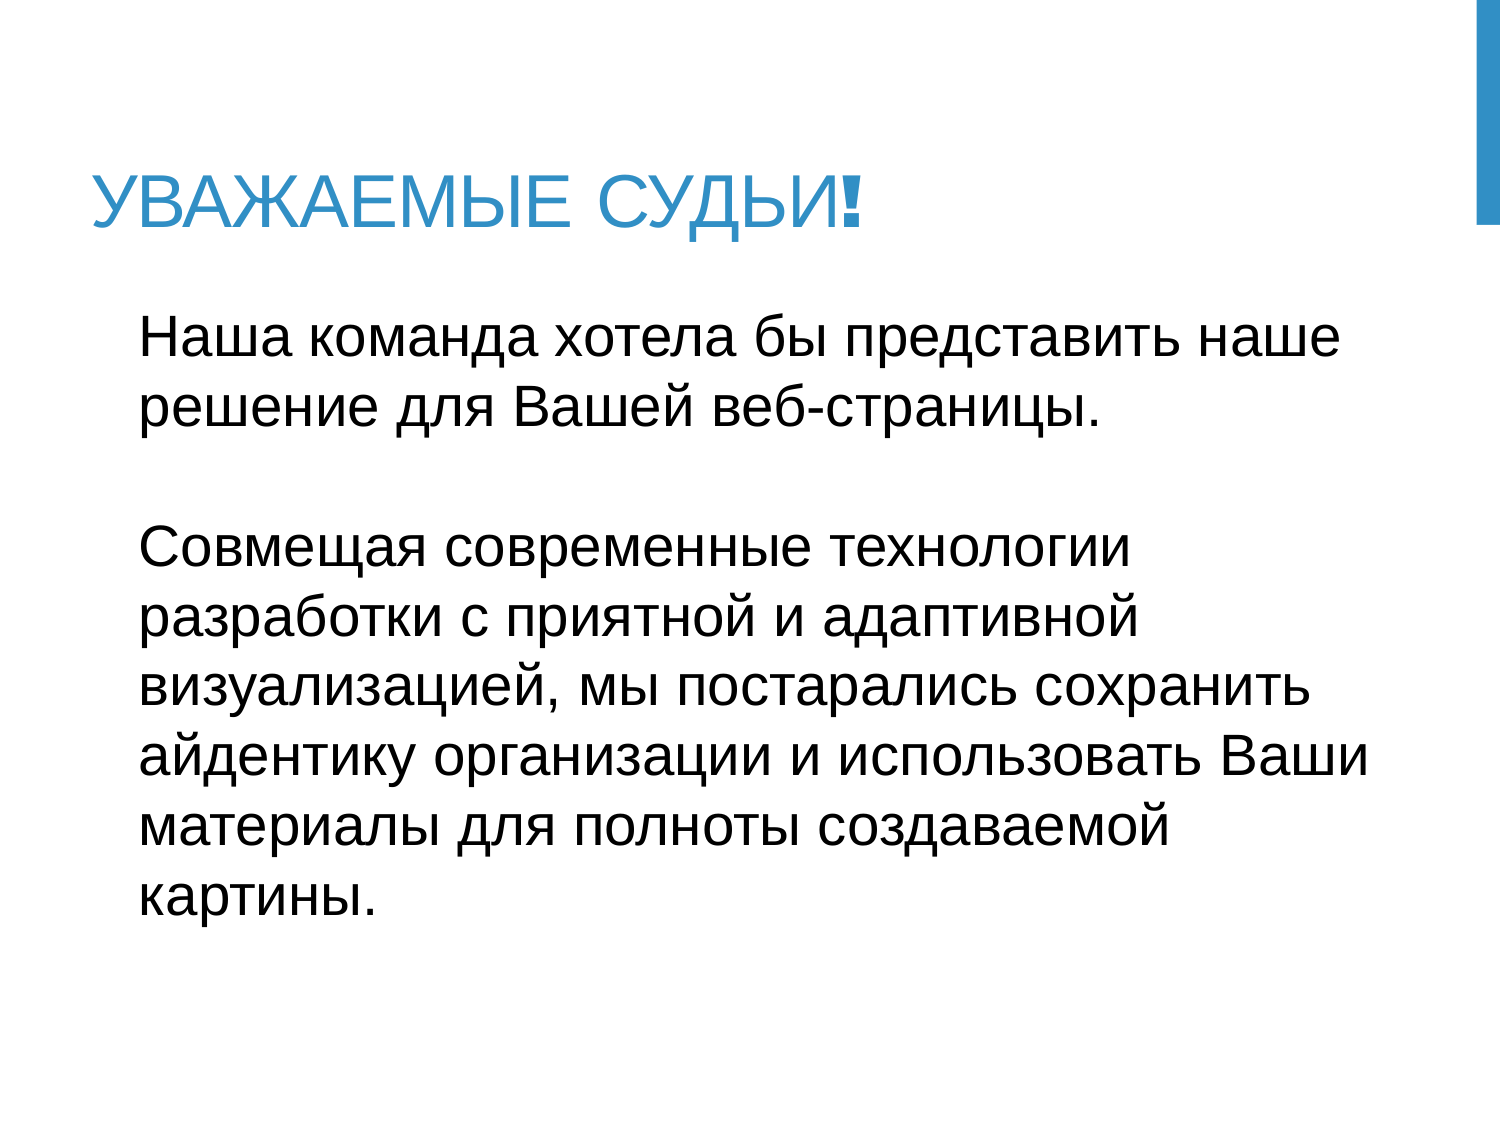

# Уважаемые судьи!
Наша команда хотела бы представить наше решение для Вашей веб-страницы.
Совмещая современные технологии разработки с приятной и адаптивной визуализацией, мы постарались сохранить айдентику организации и использовать Ваши материалы для полноты создаваемой картины.